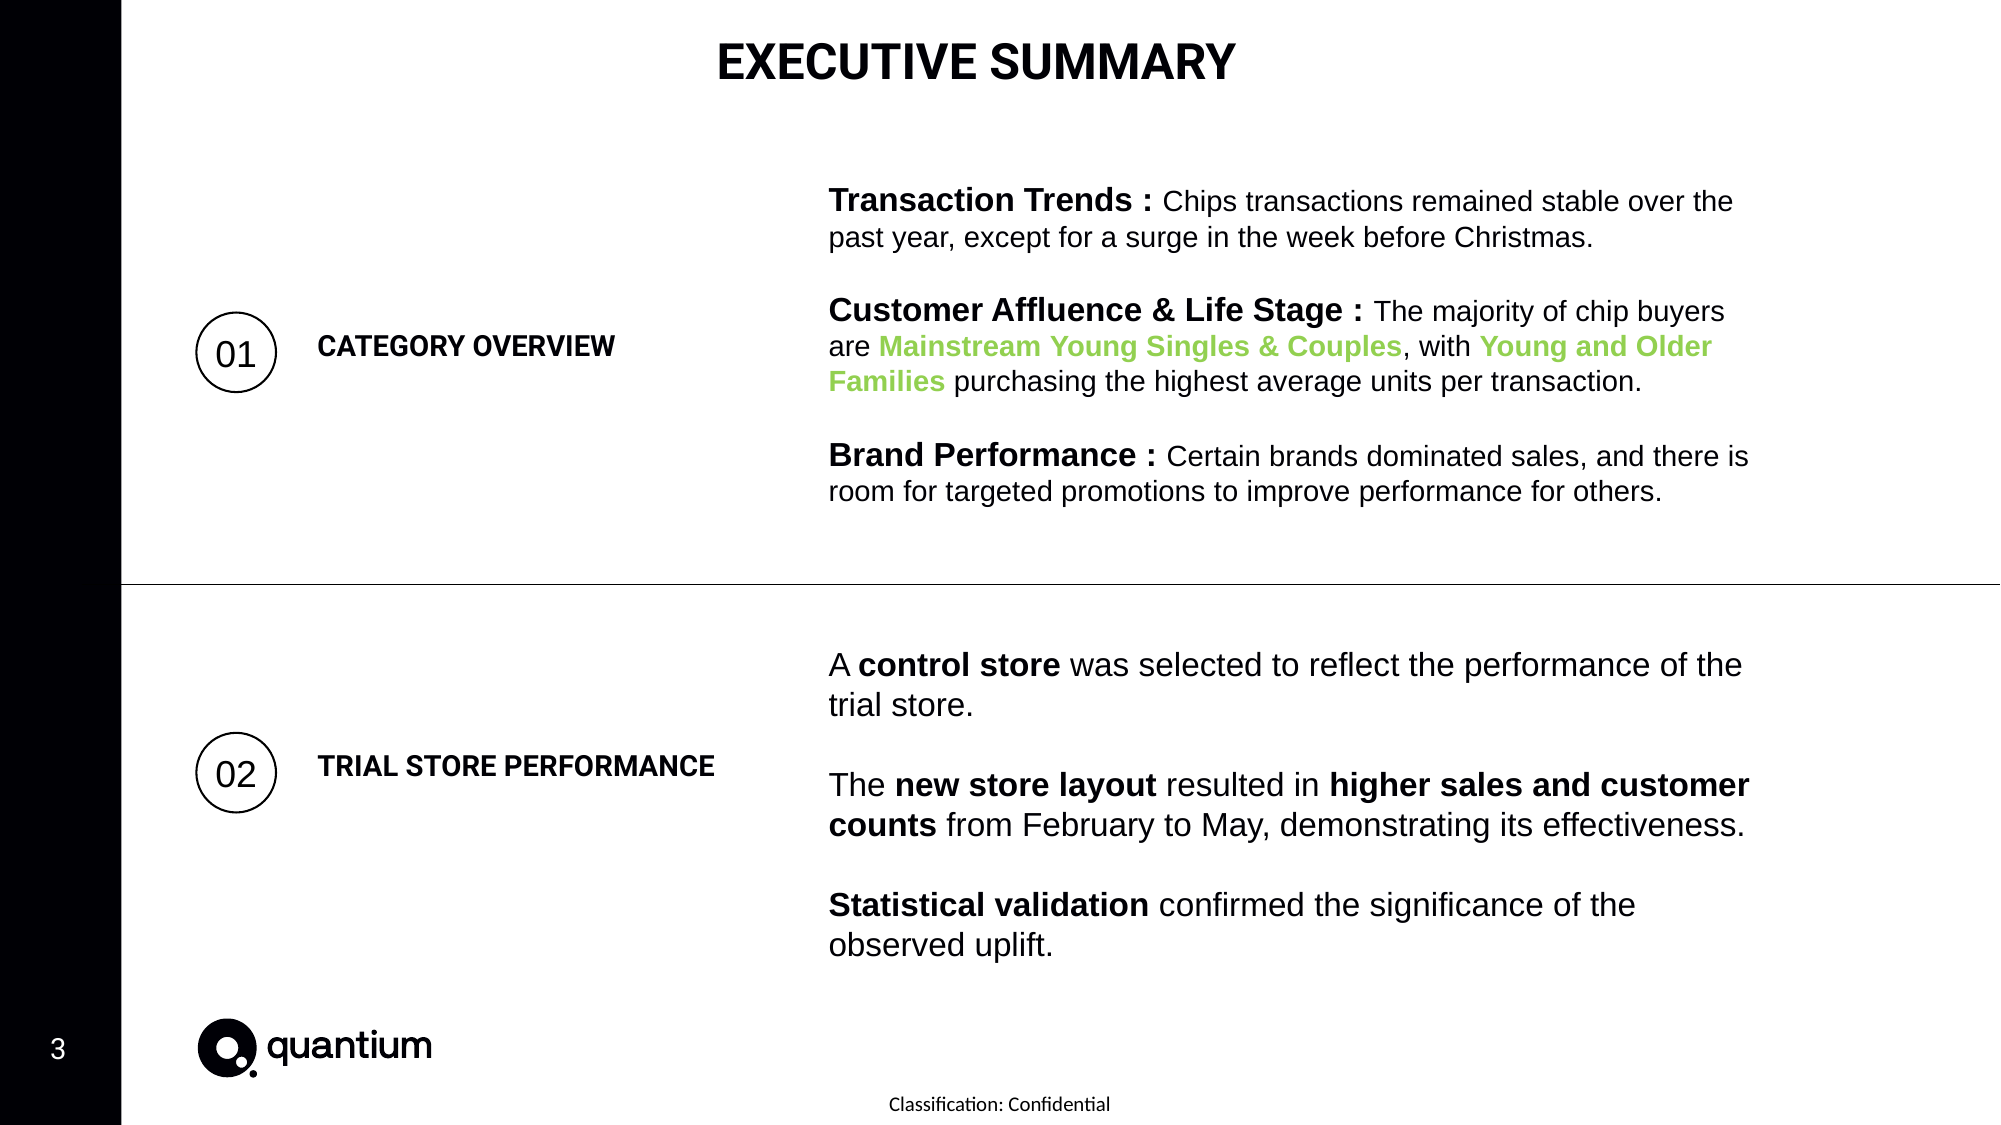

EXECUTIVE SUMMARY
Transaction Trends : Chips transactions remained stable over the past year, except for a surge in the week before Christmas.

Customer Affluence & Life Stage : The majority of chip buyers are Mainstream Young Singles & Couples, with Young and Older Families purchasing the highest average units per transaction.

Brand Performance : Certain brands dominated sales, and there is room for targeted promotions to improve performance for others.

01
CATEGORY OVERVIEW
A control store was selected to reflect the performance of the trial store.

The new store layout resulted in higher sales and customer counts from February to May, demonstrating its effectiveness.

Statistical validation confirmed the significance of the observed uplift.

02
TRIAL STORE PERFORMANCE